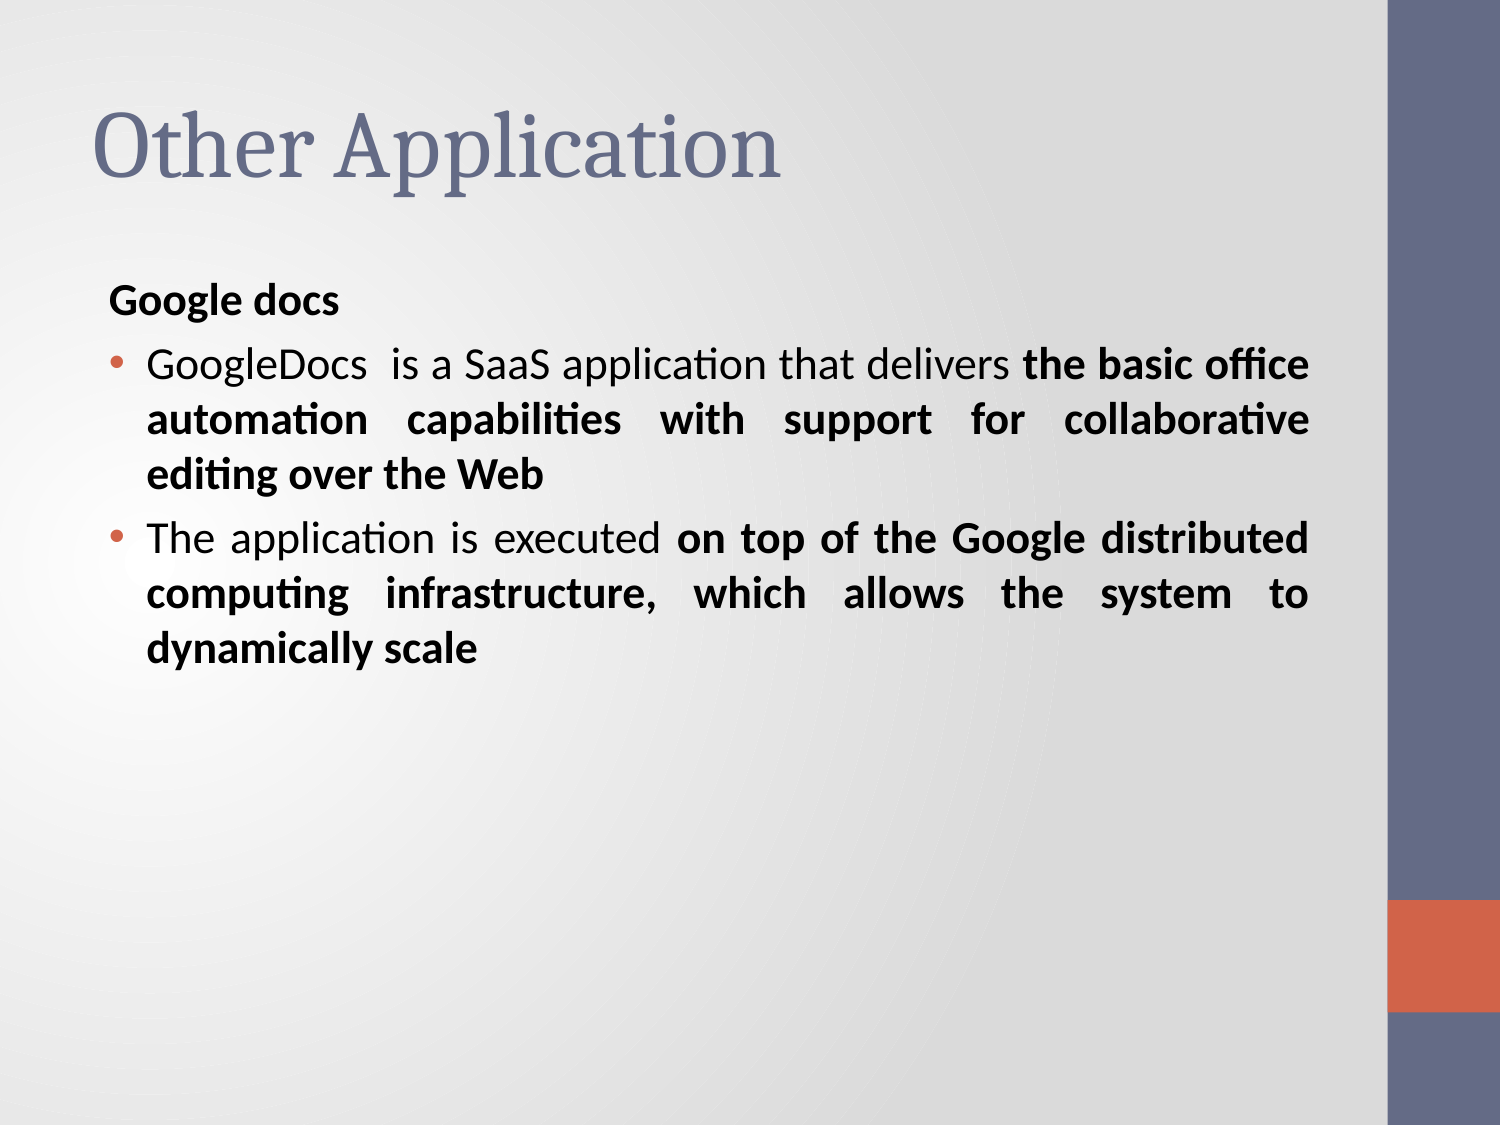

# Other Application
Google docs
GoogleDocs  is a SaaS application that delivers the basic office automation capabilities with support for collaborative editing over the Web
The application is executed on top of the Google distributed computing infrastructure, which allows the system to dynamically scale